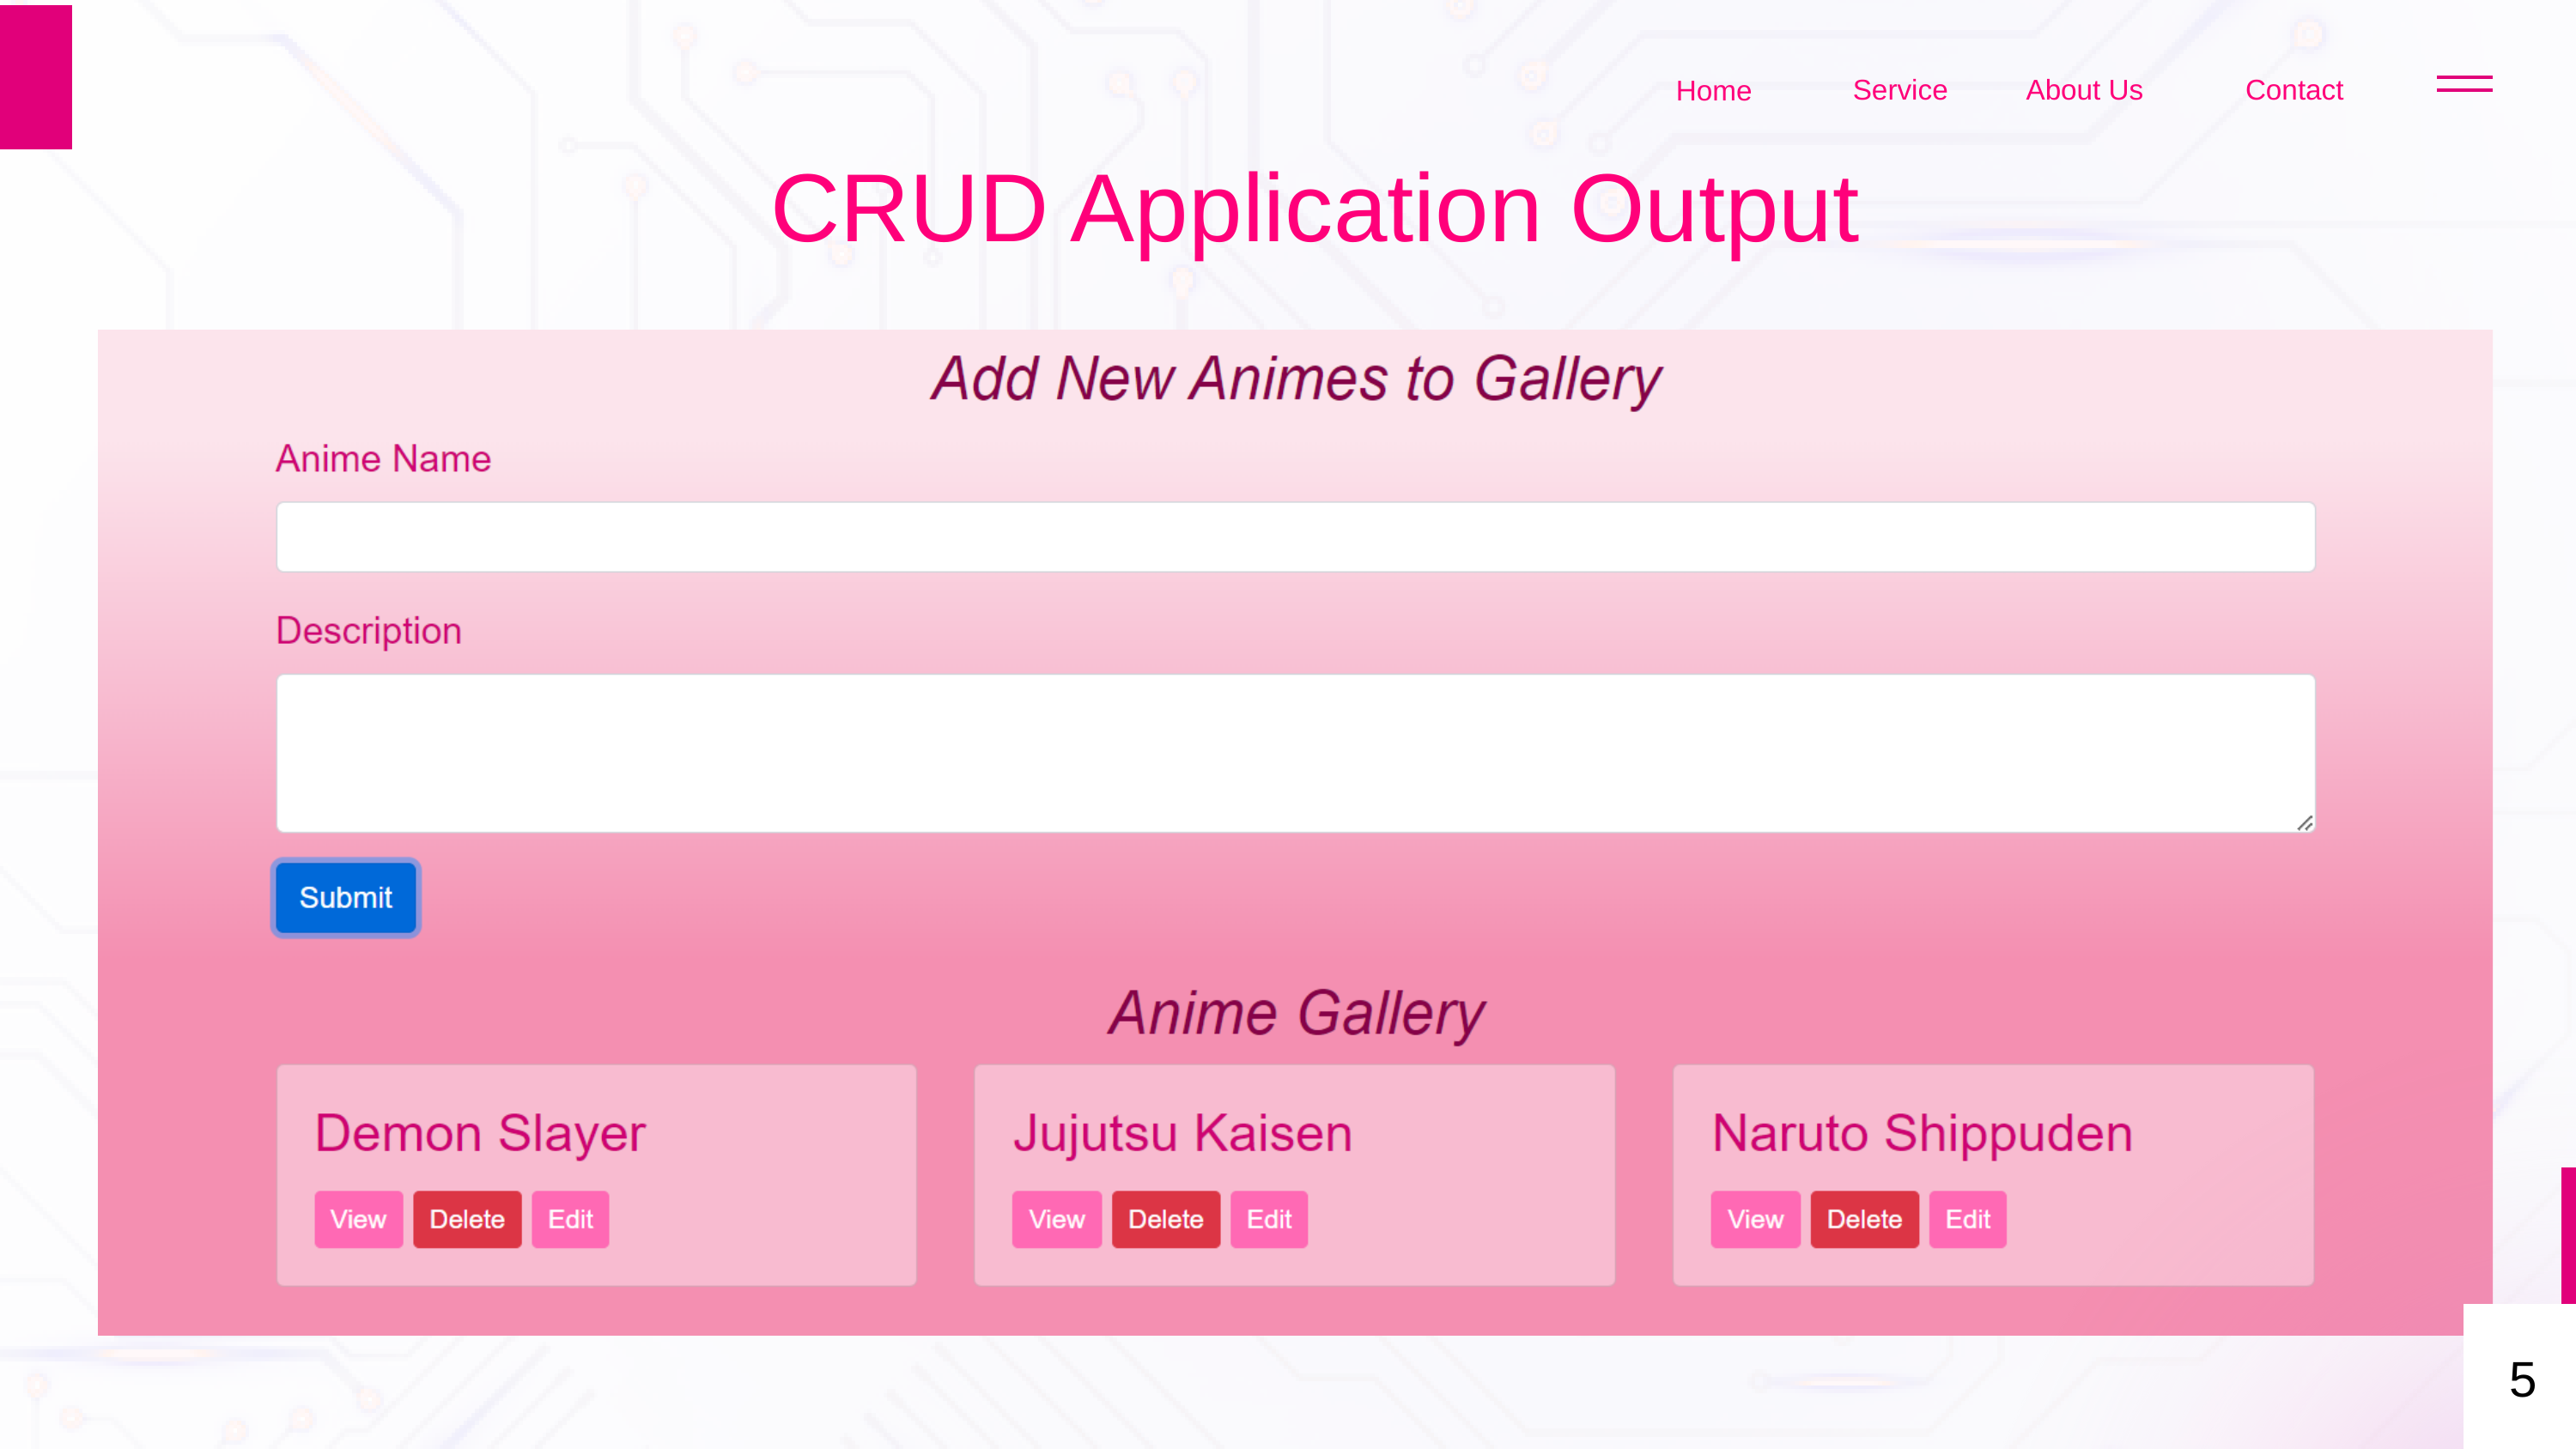

Service
About Us
Contact
Home

CRUD Application Output

5